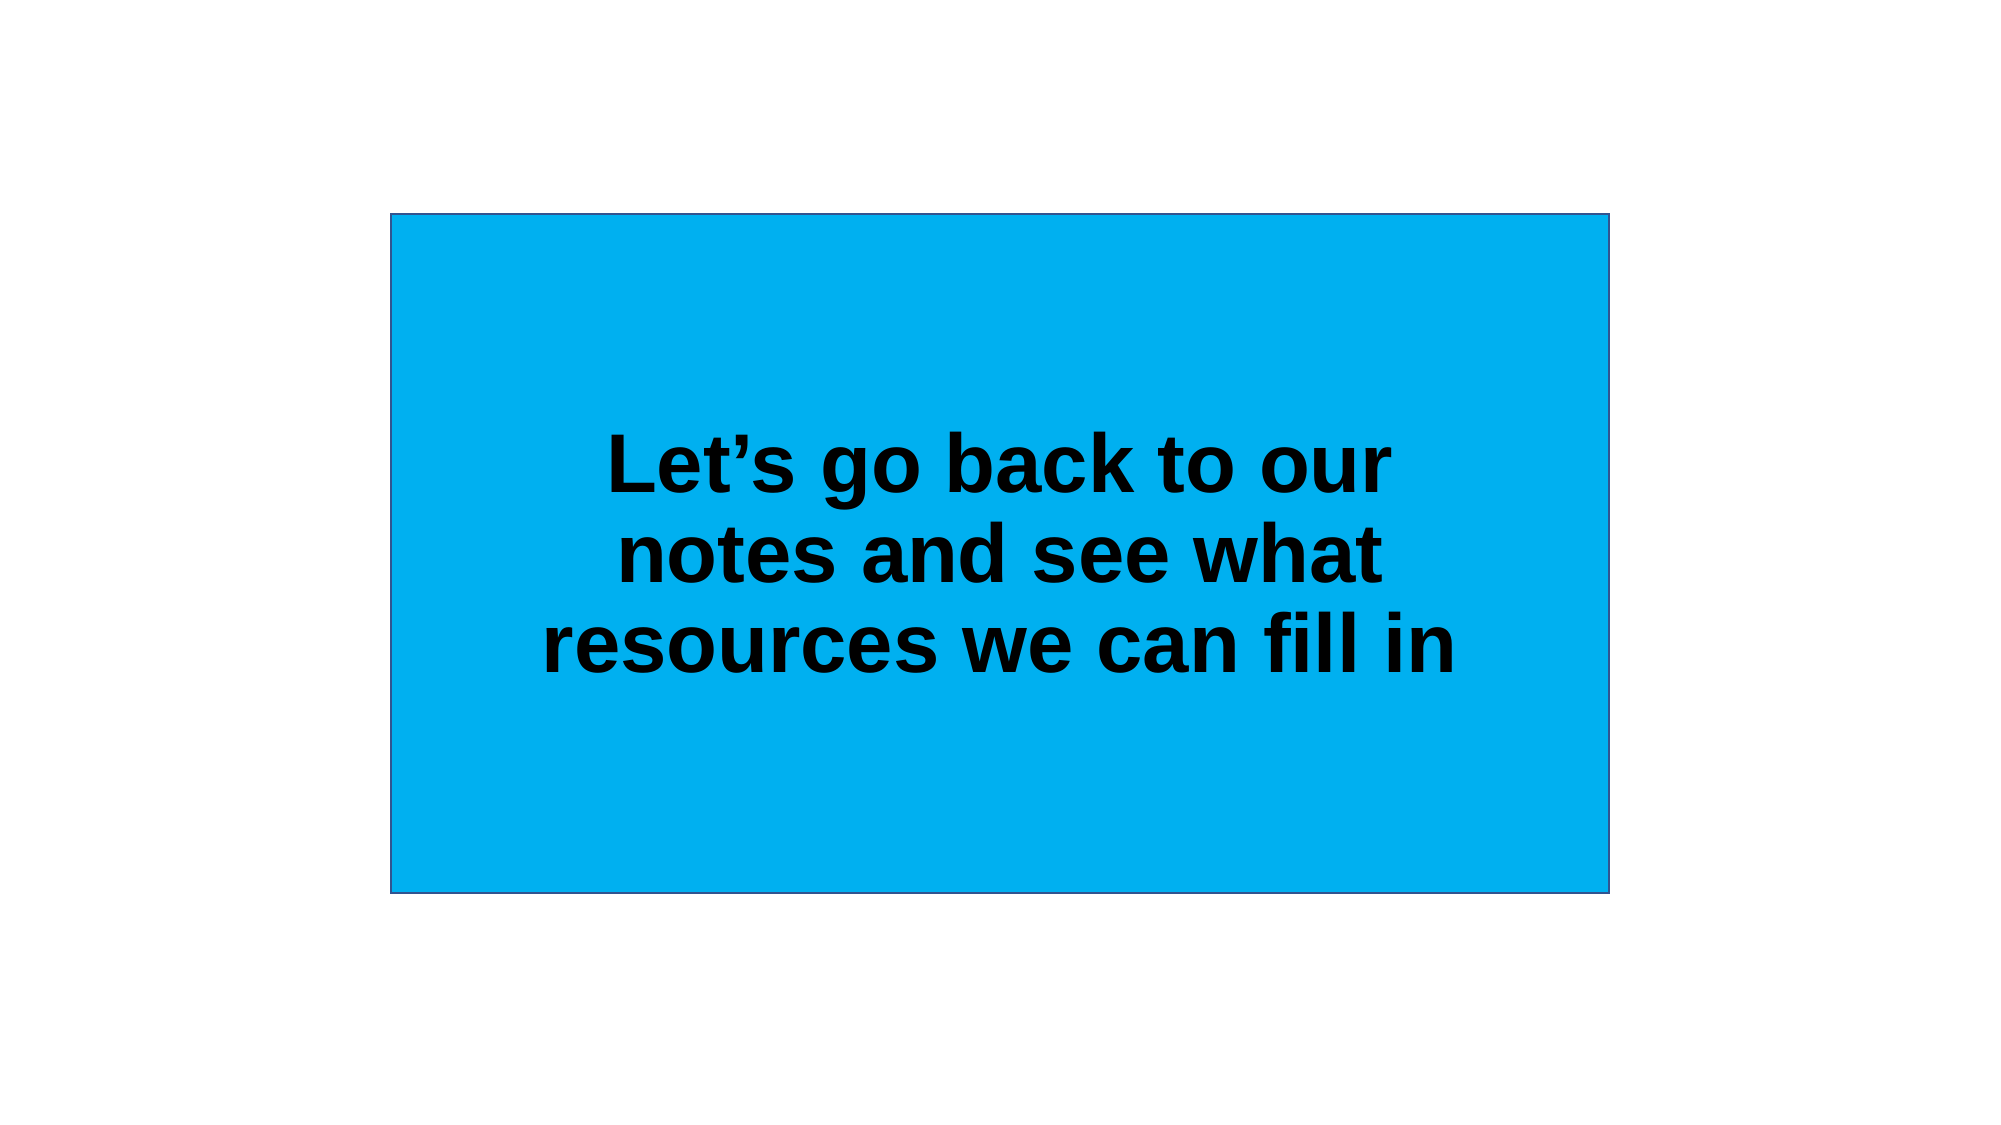

# Let’s go back to our notes and see what resources we can fill in